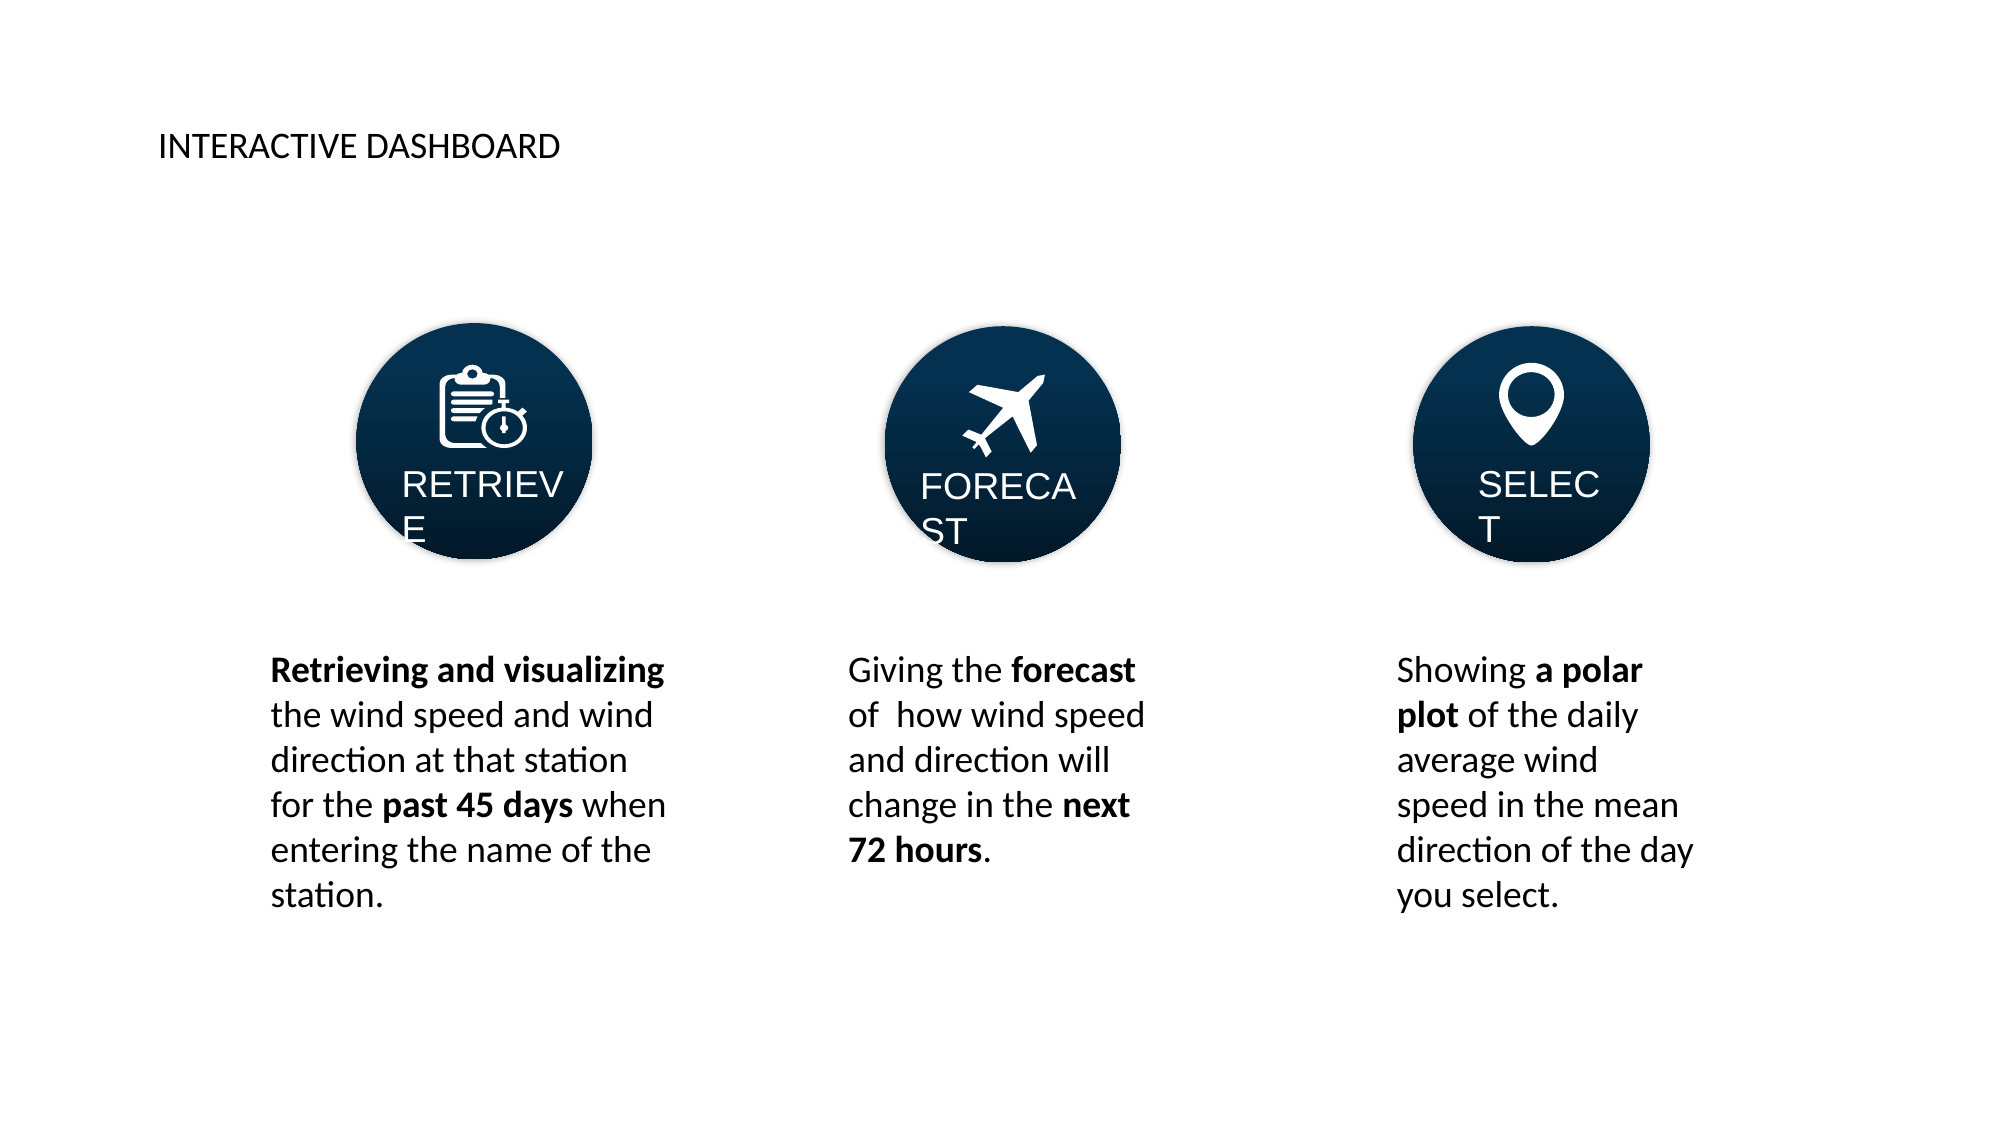

INTERACTIVE DASHBOARD

RETRIEVE
SELECT
FORECAST
Retrieving and visualizing the wind speed and wind direction at that station for the past 45 days when entering the name of the station.
Giving the forecast of  how wind speed and direction will change in the next 72 hours.
Showing a polar plot of the daily average wind speed in the mean direction of the day you select.